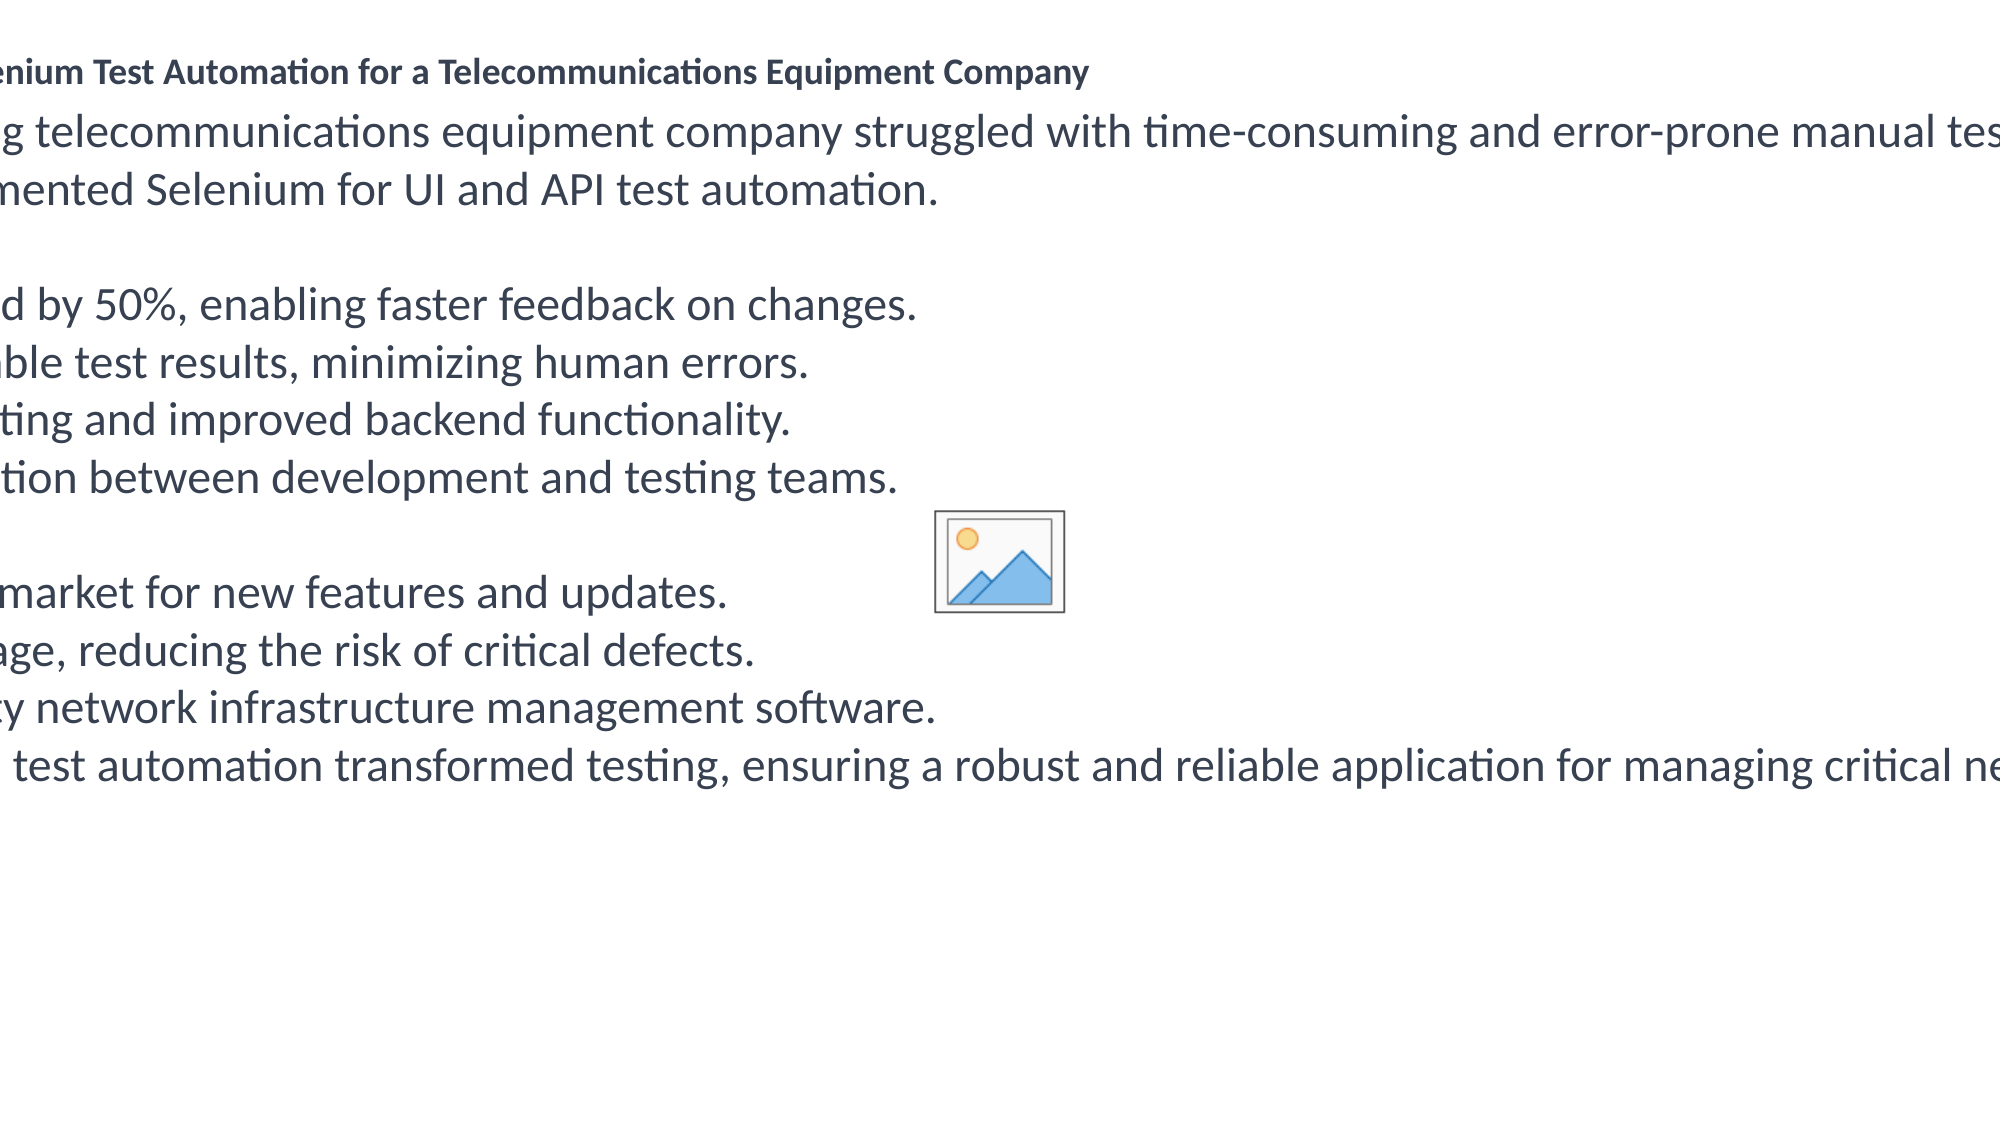

Case Study: Selenium Test Automation for a Telecommunications Equipment Company
Challenge: The leading telecommunications equipment company struggled with time-consuming and error-prone manual testing.
Solution: They implemented Selenium for UI and API test automation.
Results:
Testing time reduced by 50%, enabling faster feedback on changes.
Consistent and reliable test results, minimizing human errors.
Streamlined API testing and improved backend functionality.
Enhanced collaboration between development and testing teams.
Benefits:
Accelerated time-to-market for new features and updates.
Increased test coverage, reducing the risk of critical defects.
Delivered high-quality network infrastructure management software.
Conclusion: Selenium test automation transformed testing, ensuring a robust and reliable application for managing critical network infrastructure.